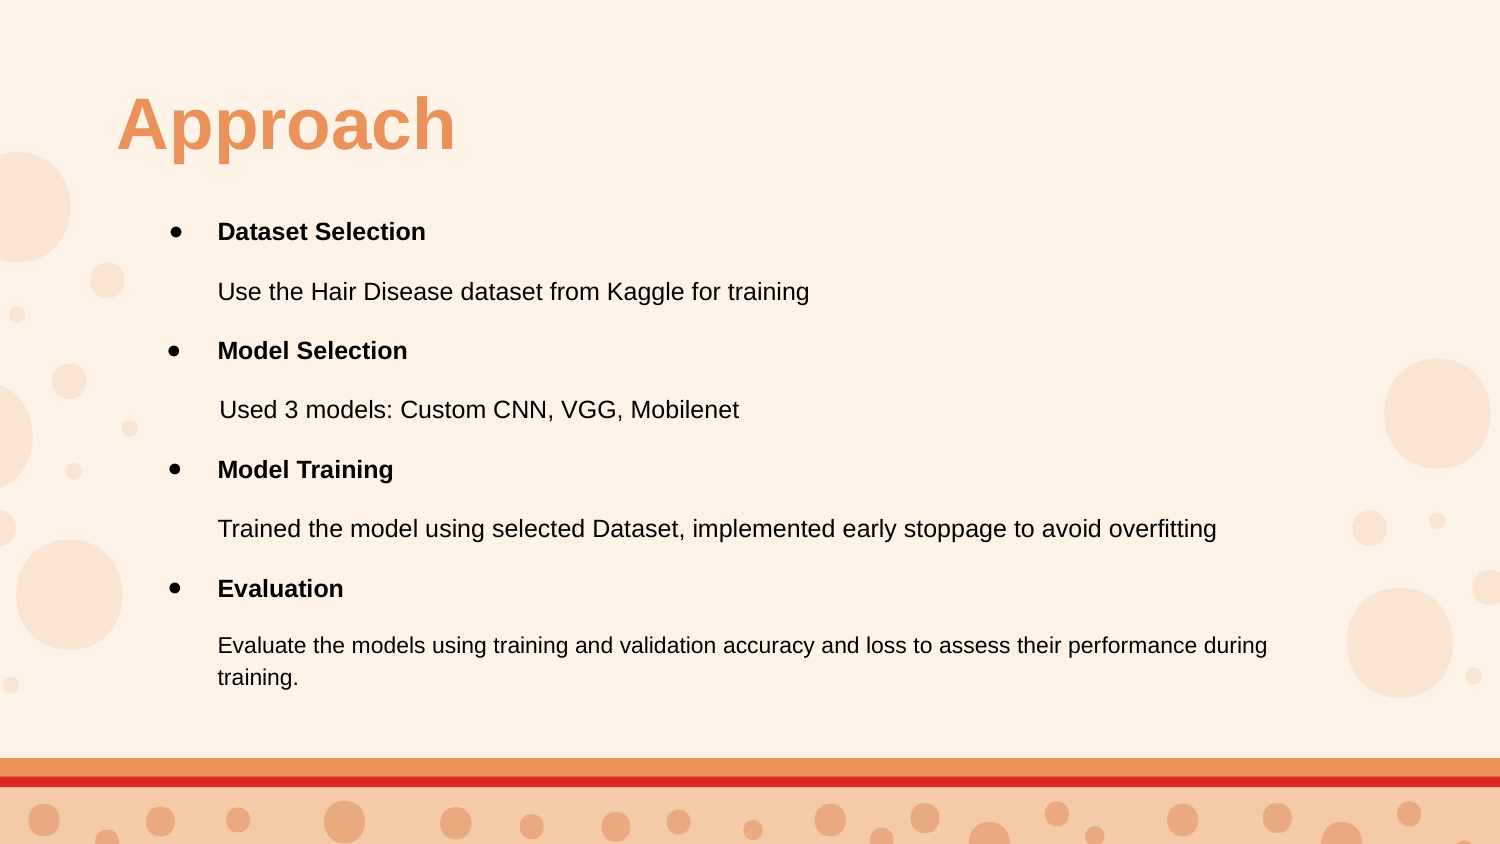

# Approach
Dataset Selection
Use the Hair Disease dataset from Kaggle for training
Model Selection
           Used 3 models: Custom CNN, VGG, Mobilenet
Model Training
Trained the model using selected Dataset, implemented early stoppage to avoid overfitting
Evaluation
Evaluate the models using training and validation accuracy and loss to assess their performance during training.